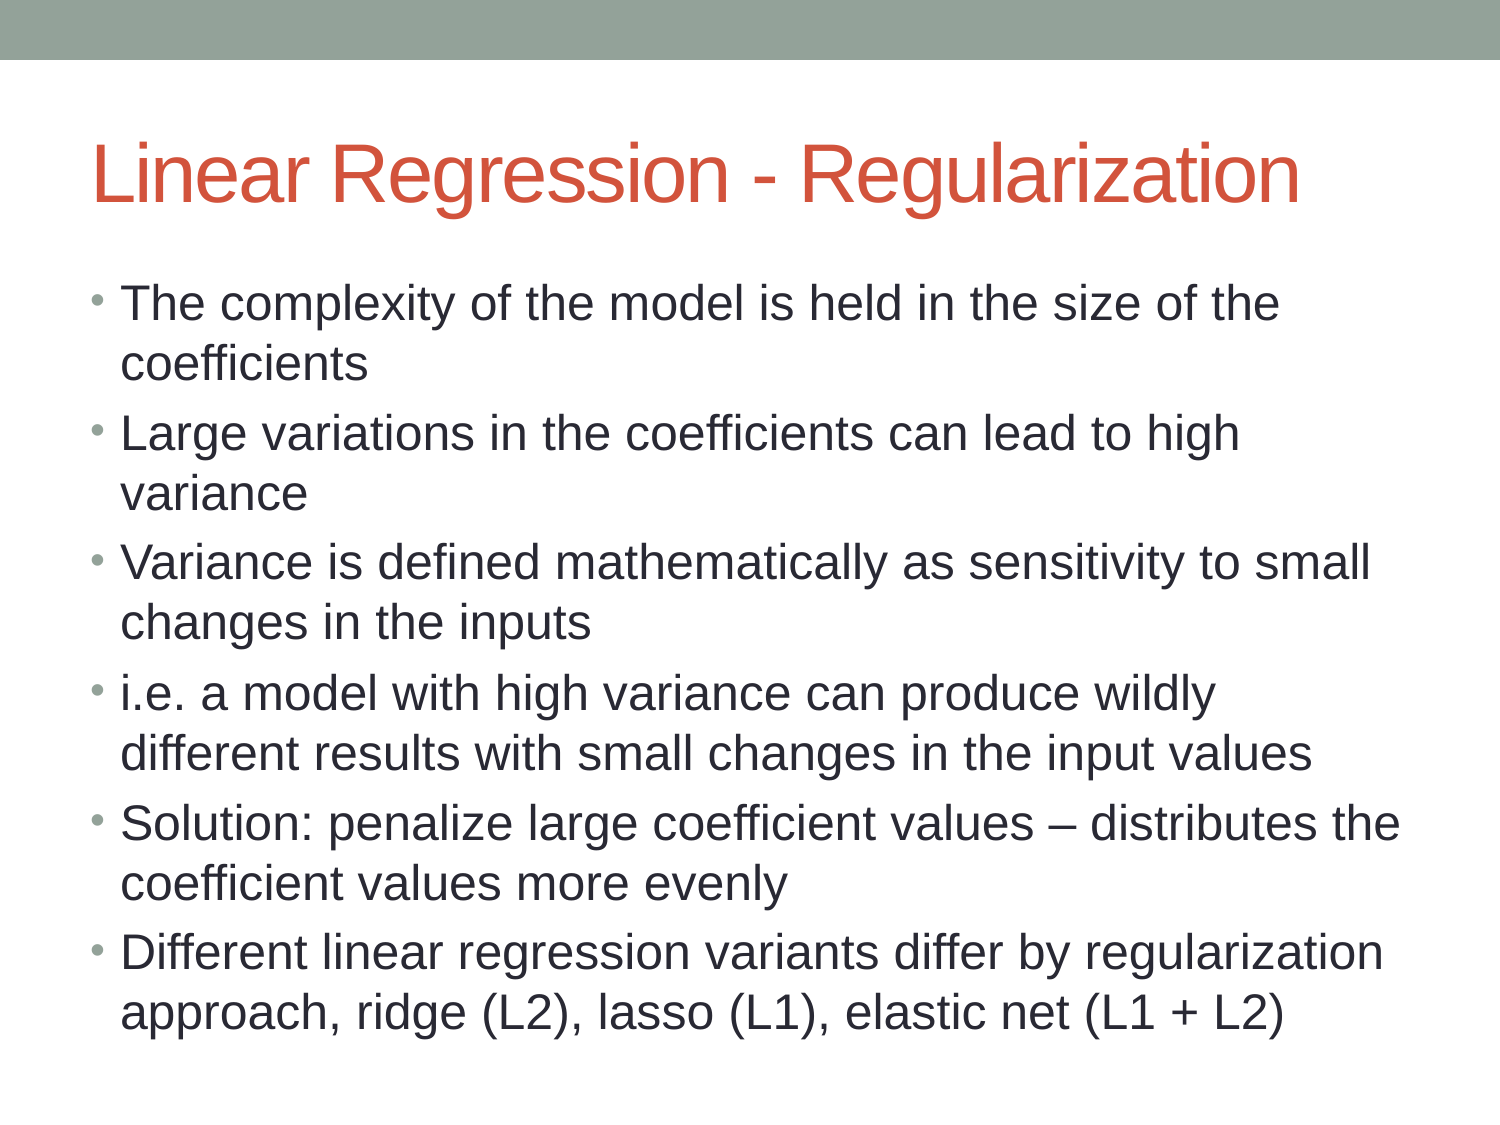

# Linear Regression - Regularization
The complexity of the model is held in the size of the coefficients
Large variations in the coefficients can lead to high variance
Variance is defined mathematically as sensitivity to small changes in the inputs
i.e. a model with high variance can produce wildly different results with small changes in the input values
Solution: penalize large coefficient values – distributes the coefficient values more evenly
Different linear regression variants differ by regularization approach, ridge (L2), lasso (L1), elastic net (L1 + L2)